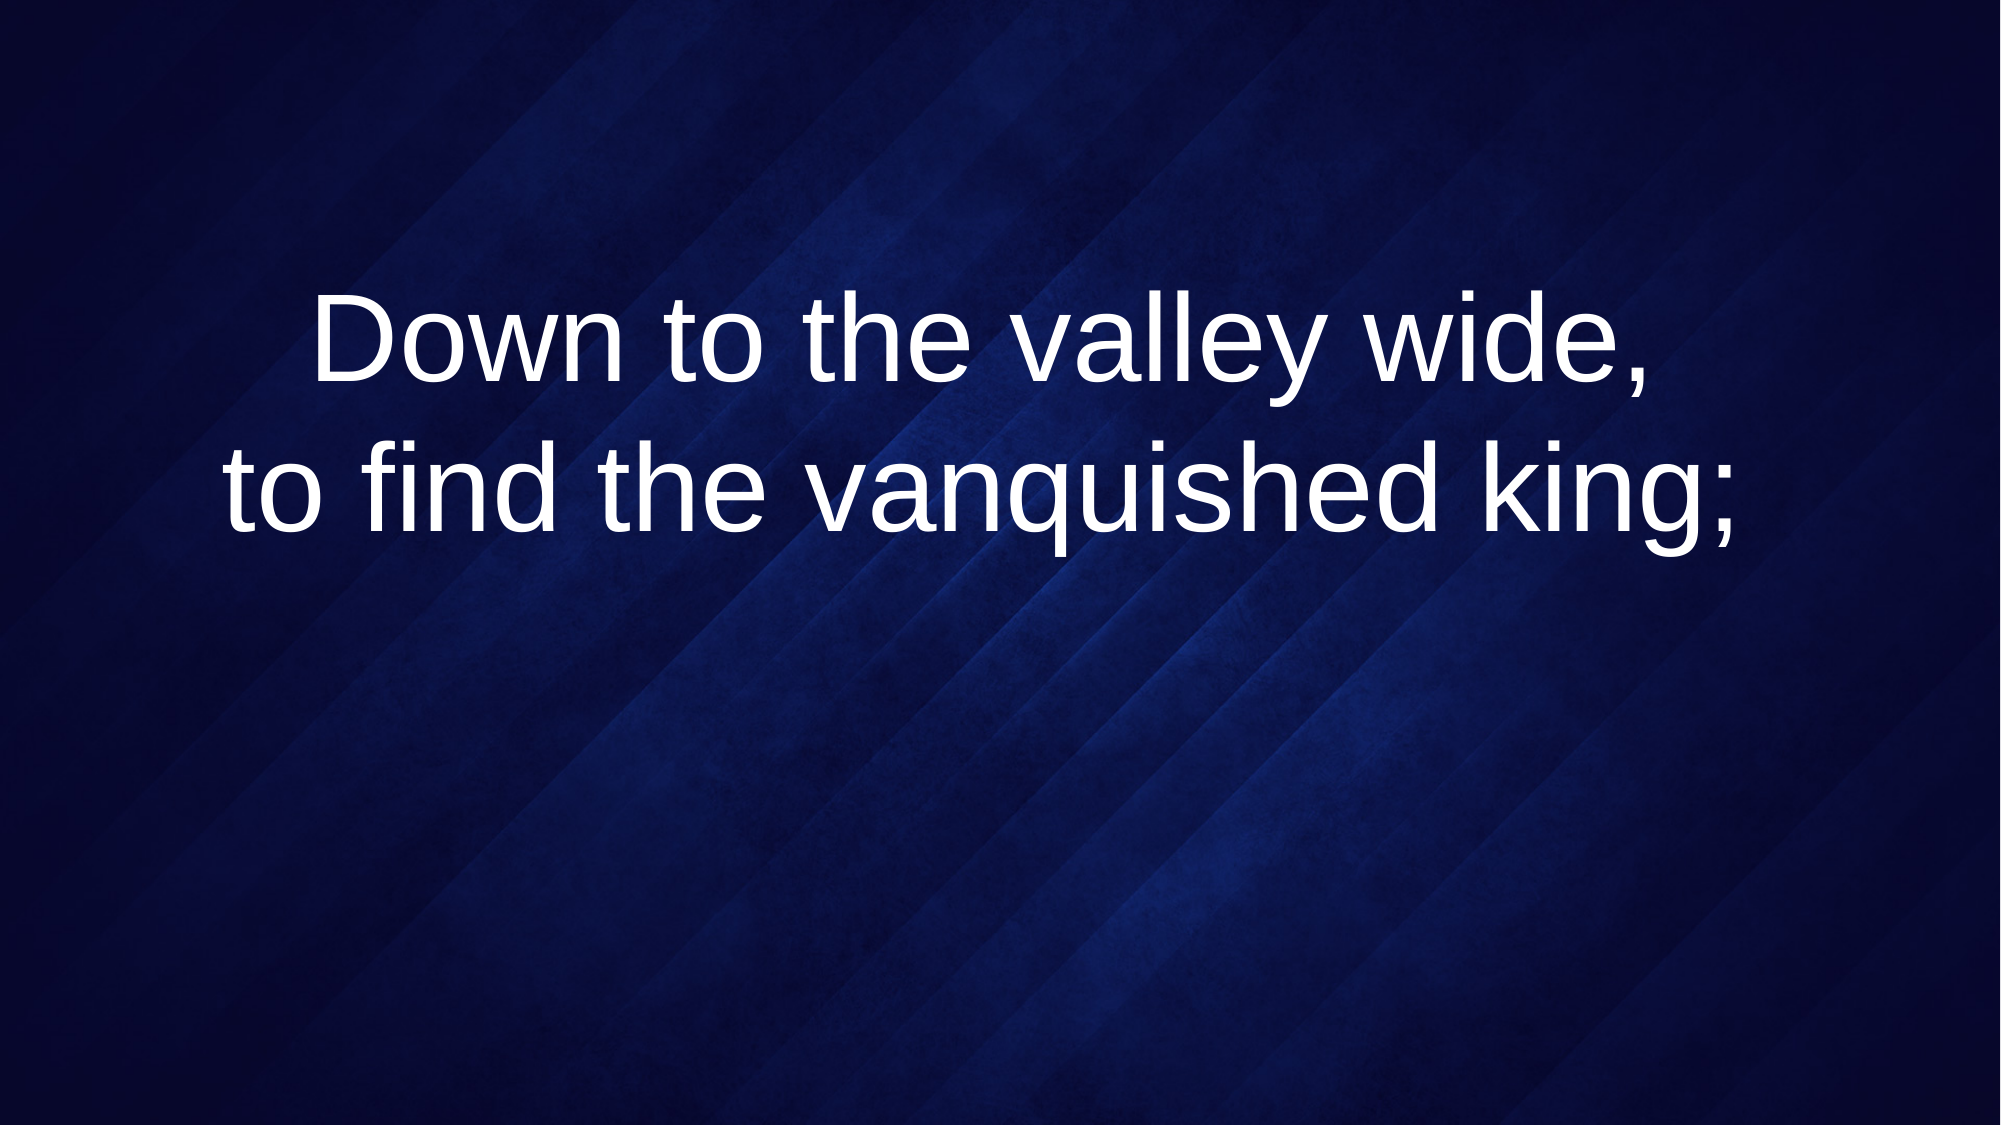

# Down to the valley wide, to find the vanquished king;